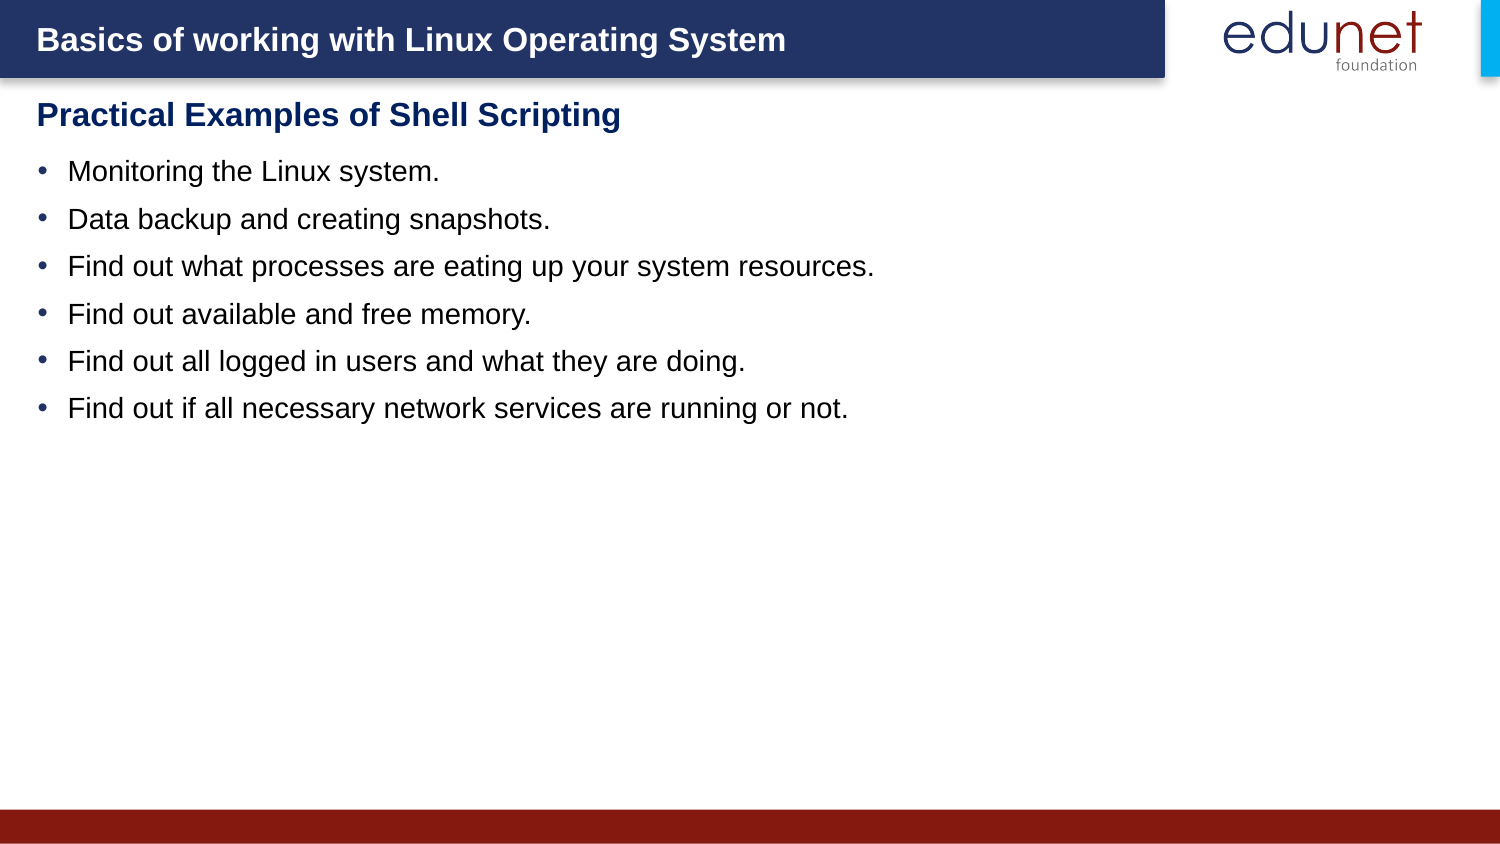

Practical Examples of Shell Scripting
Monitoring the Linux system.
Data backup and creating snapshots.
Find out what processes are eating up your system resources.
Find out available and free memory.
Find out all logged in users and what they are doing.
Find out if all necessary network services are running or not.